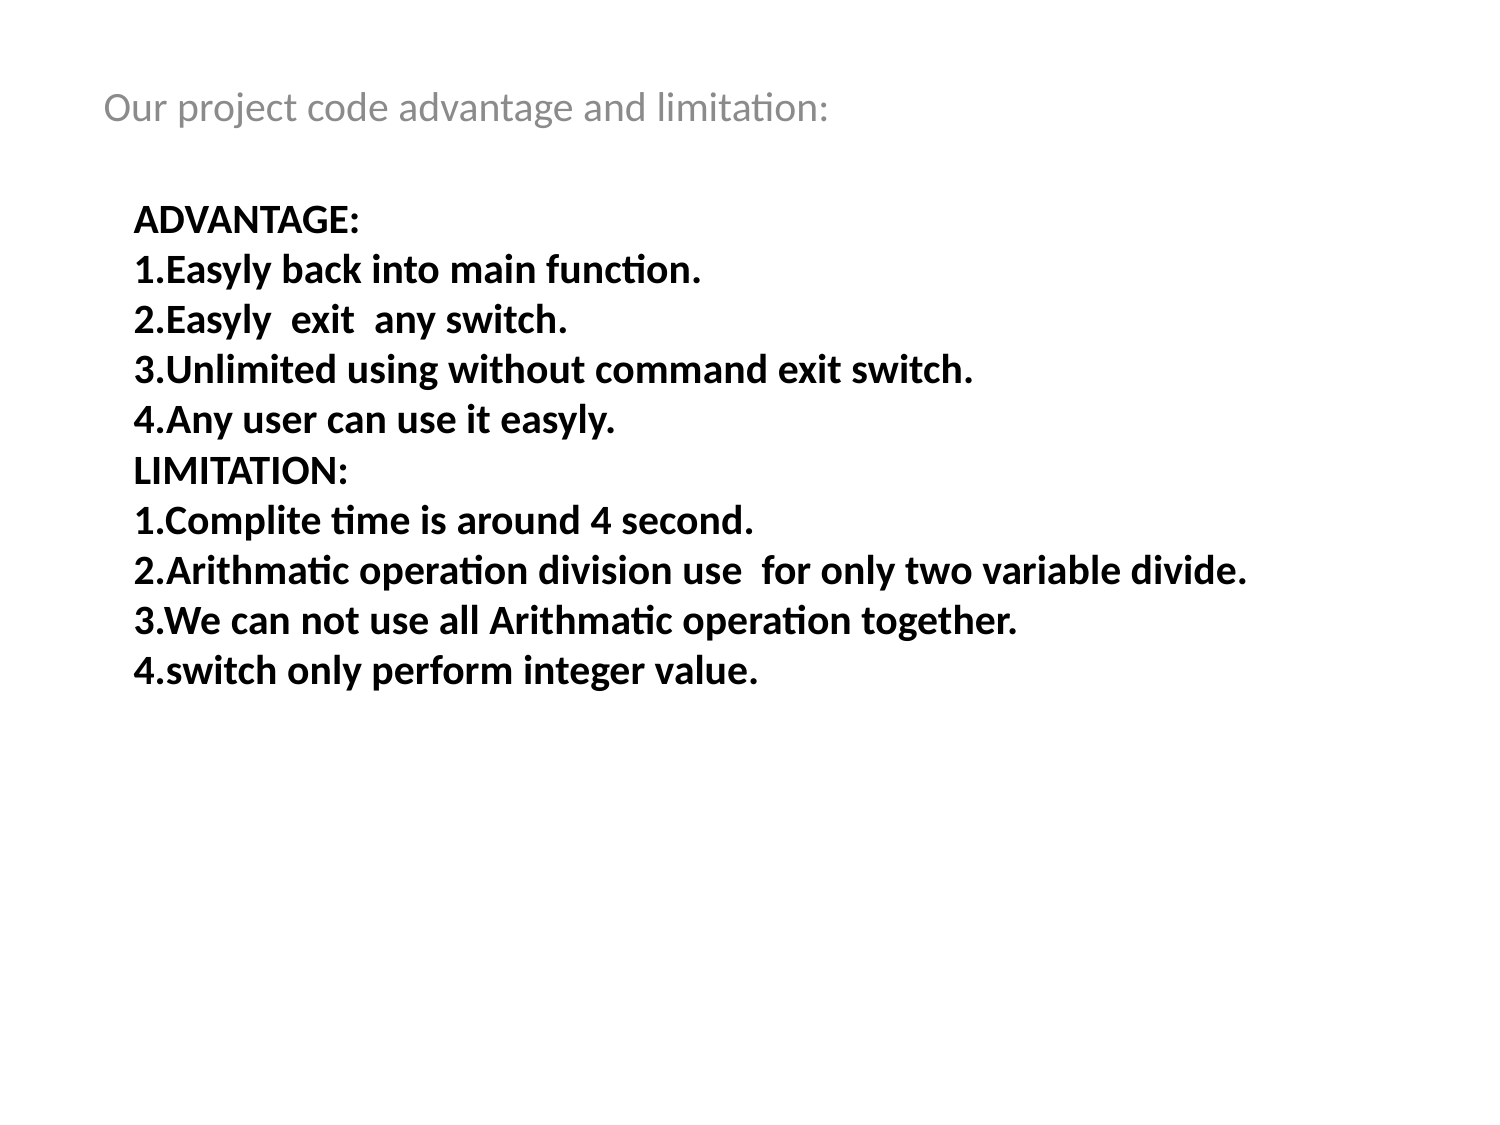

Our project code advantage and limitation:
# Advantage: 1.Easyly back into main function. 2.Easyly  exit  any switch. 3.Unlimited using without command exit switch. 4.Any user can use it easyly. Limitation: 1.Complite time is around 4 second. 2.Arithmatic operation division use  for only two variable divide. 3.We can not use all Arithmatic operation together. 4.switch only perform integer value.